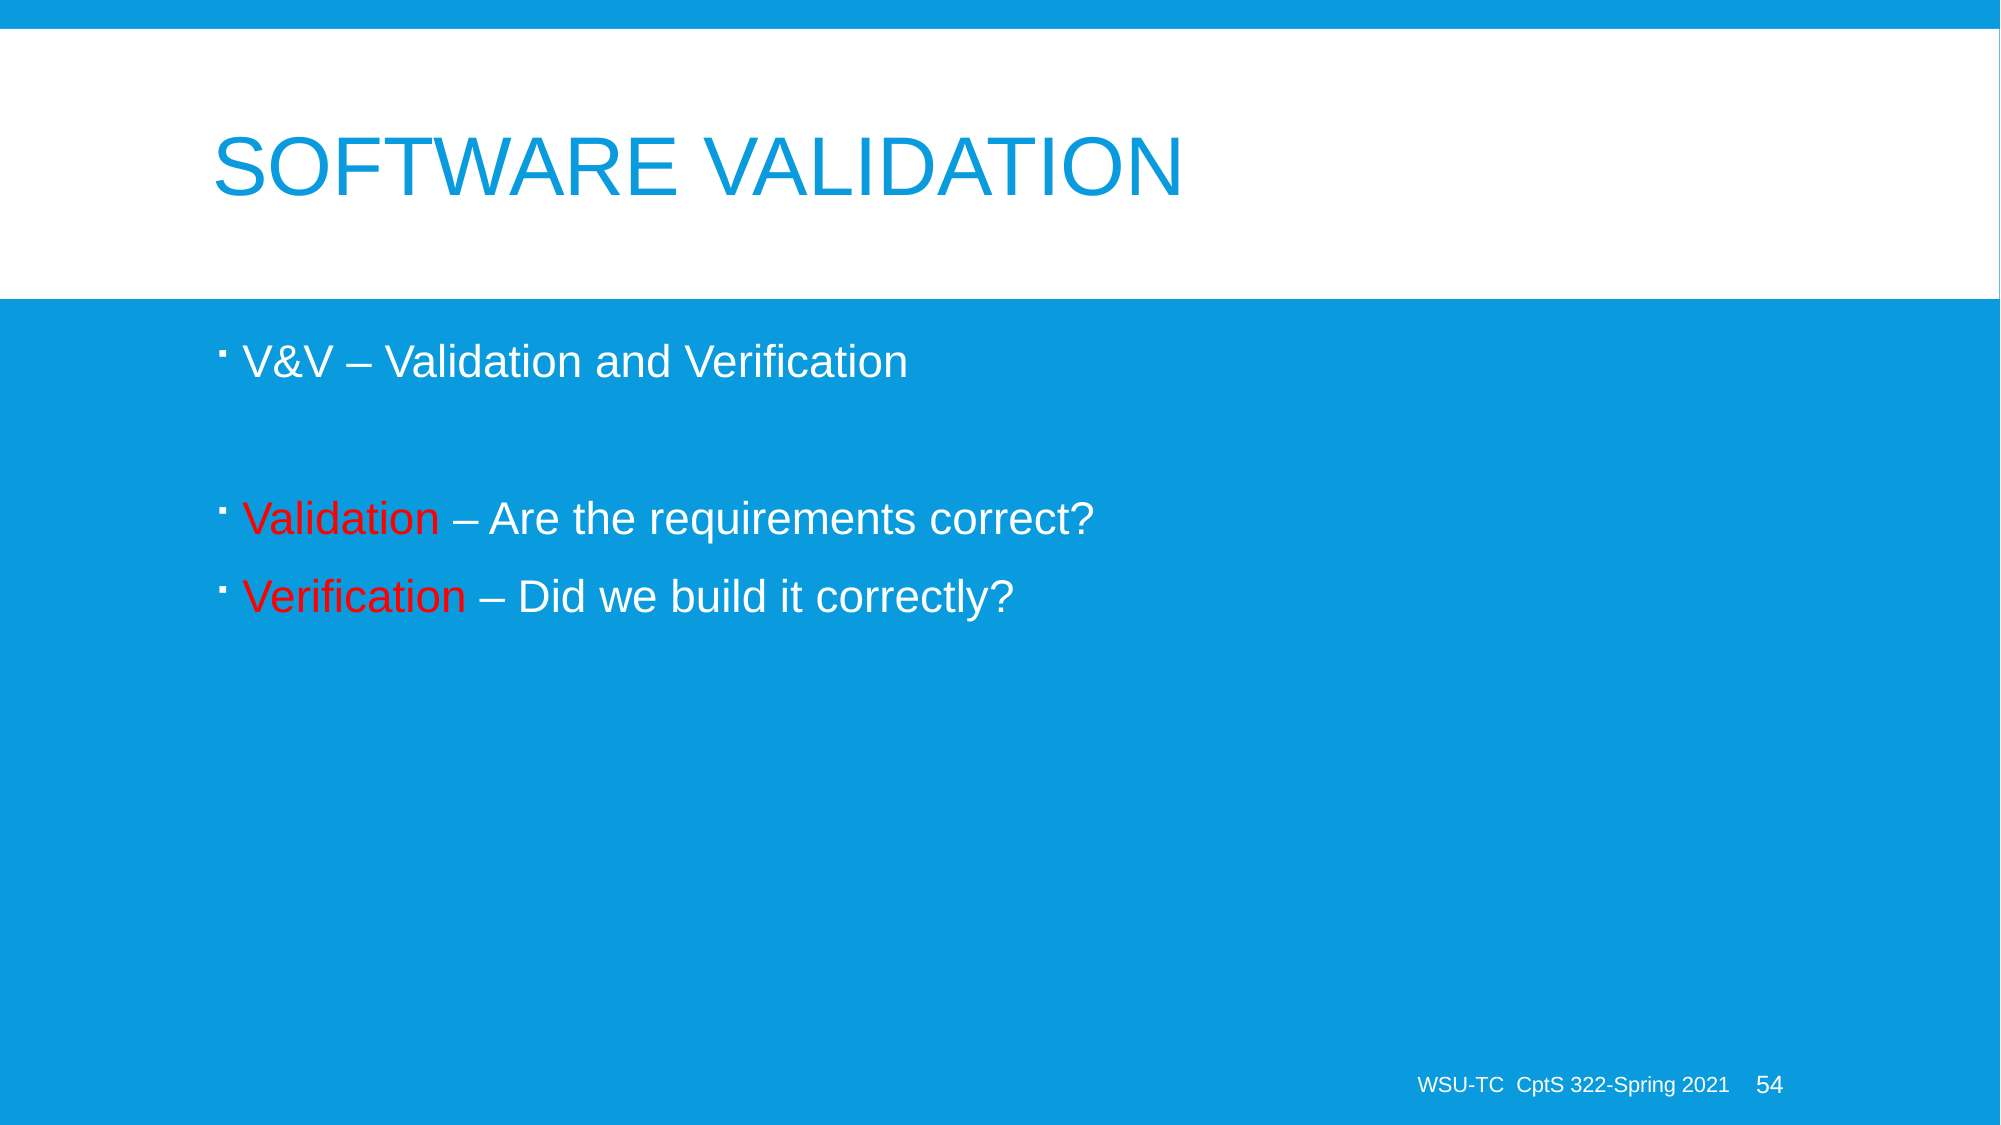

# Software Validation
V&V – Validation and Verification

Validation – Are the requirements correct?
Verification – Did we build it correctly?
WSU-TC  CptS 322-Spring 2021
54